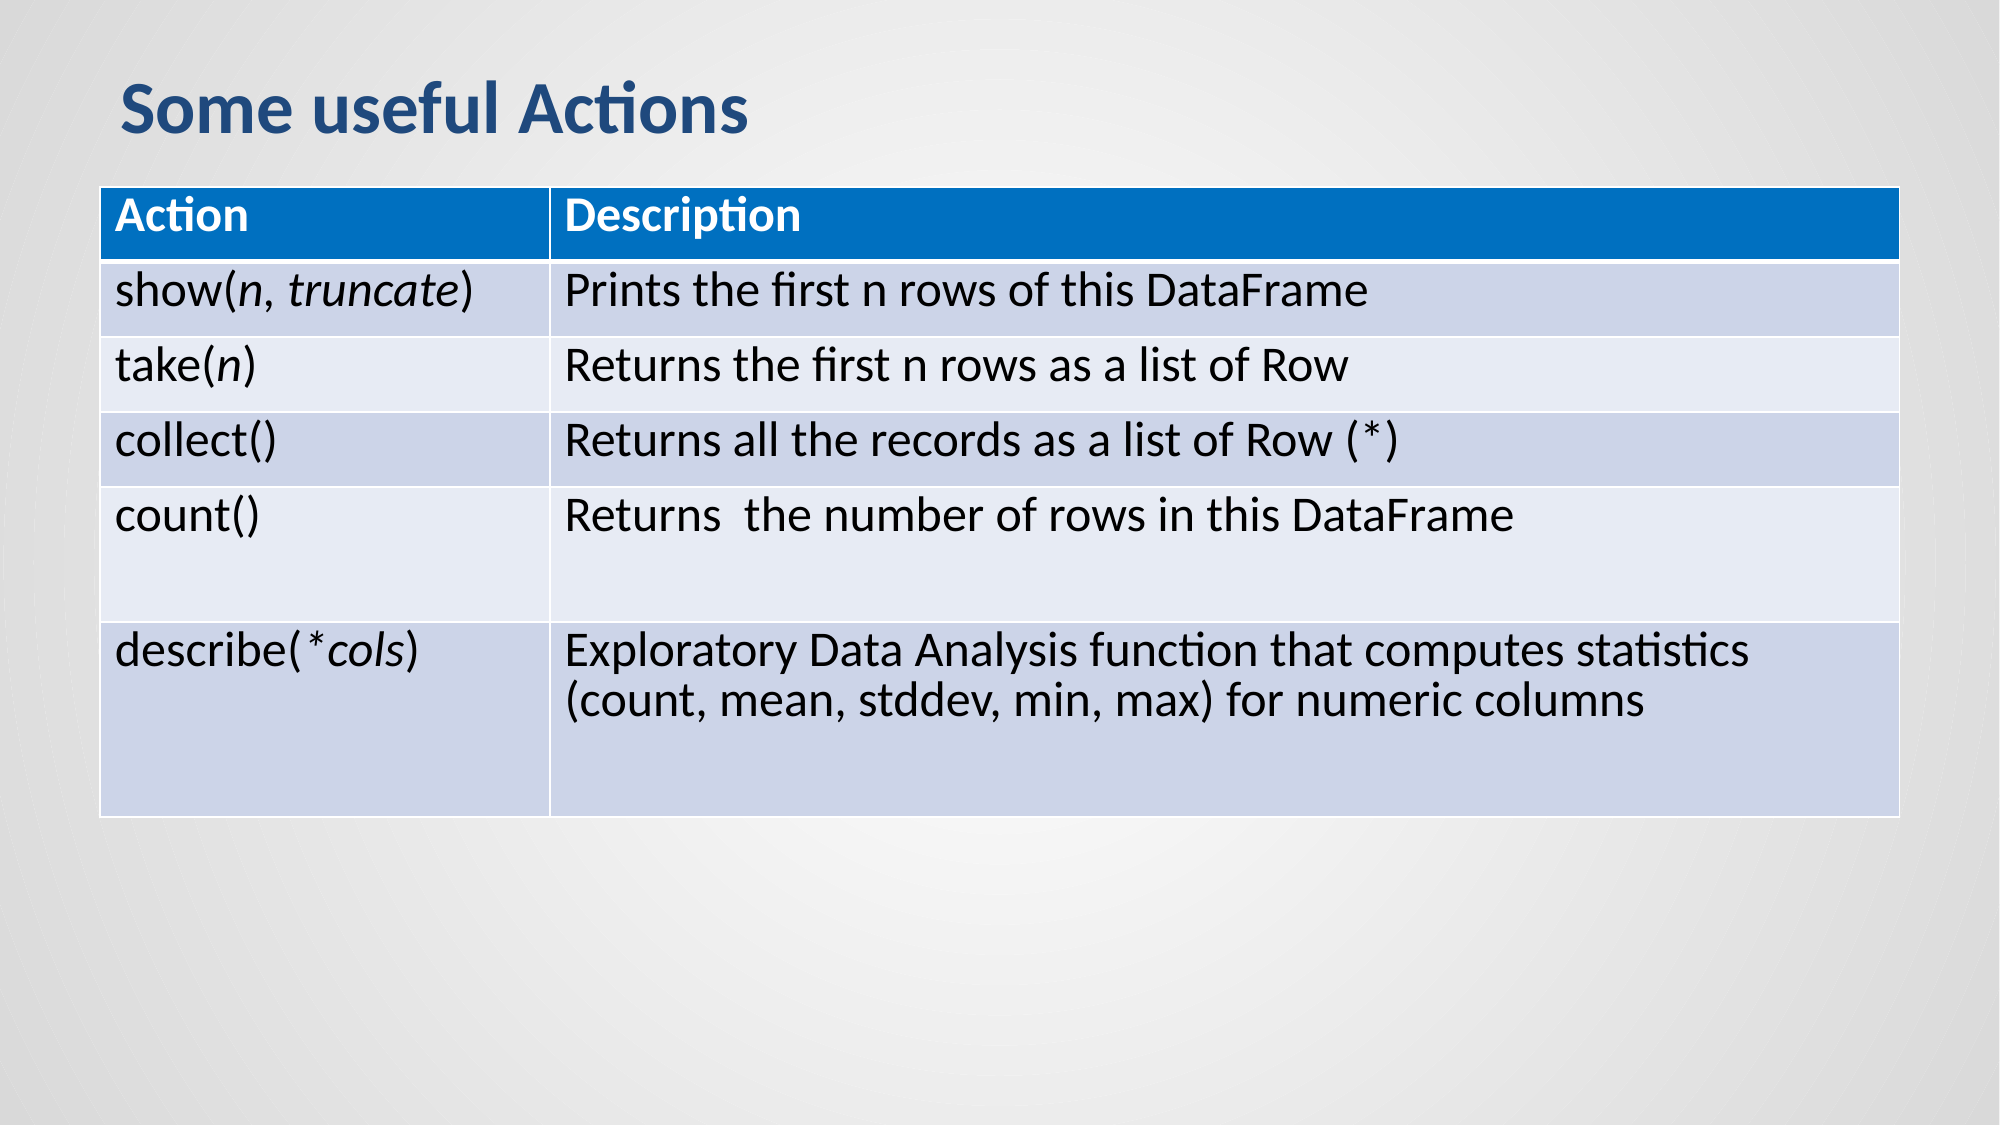

# Some useful Actions
| Action | Description |
| --- | --- |
| show(n, truncate) | Prints the first n rows of this DataFrame |
| take(n) | Returns the first n rows as a list of Row |
| collect() | Returns all the records as a list of Row (\*) |
| count() | Returns the number of rows in this DataFrame |
| describe(\*cols) | Exploratory Data Analysis function that computes statistics (count, mean, stddev, min, max) for numeric columns |